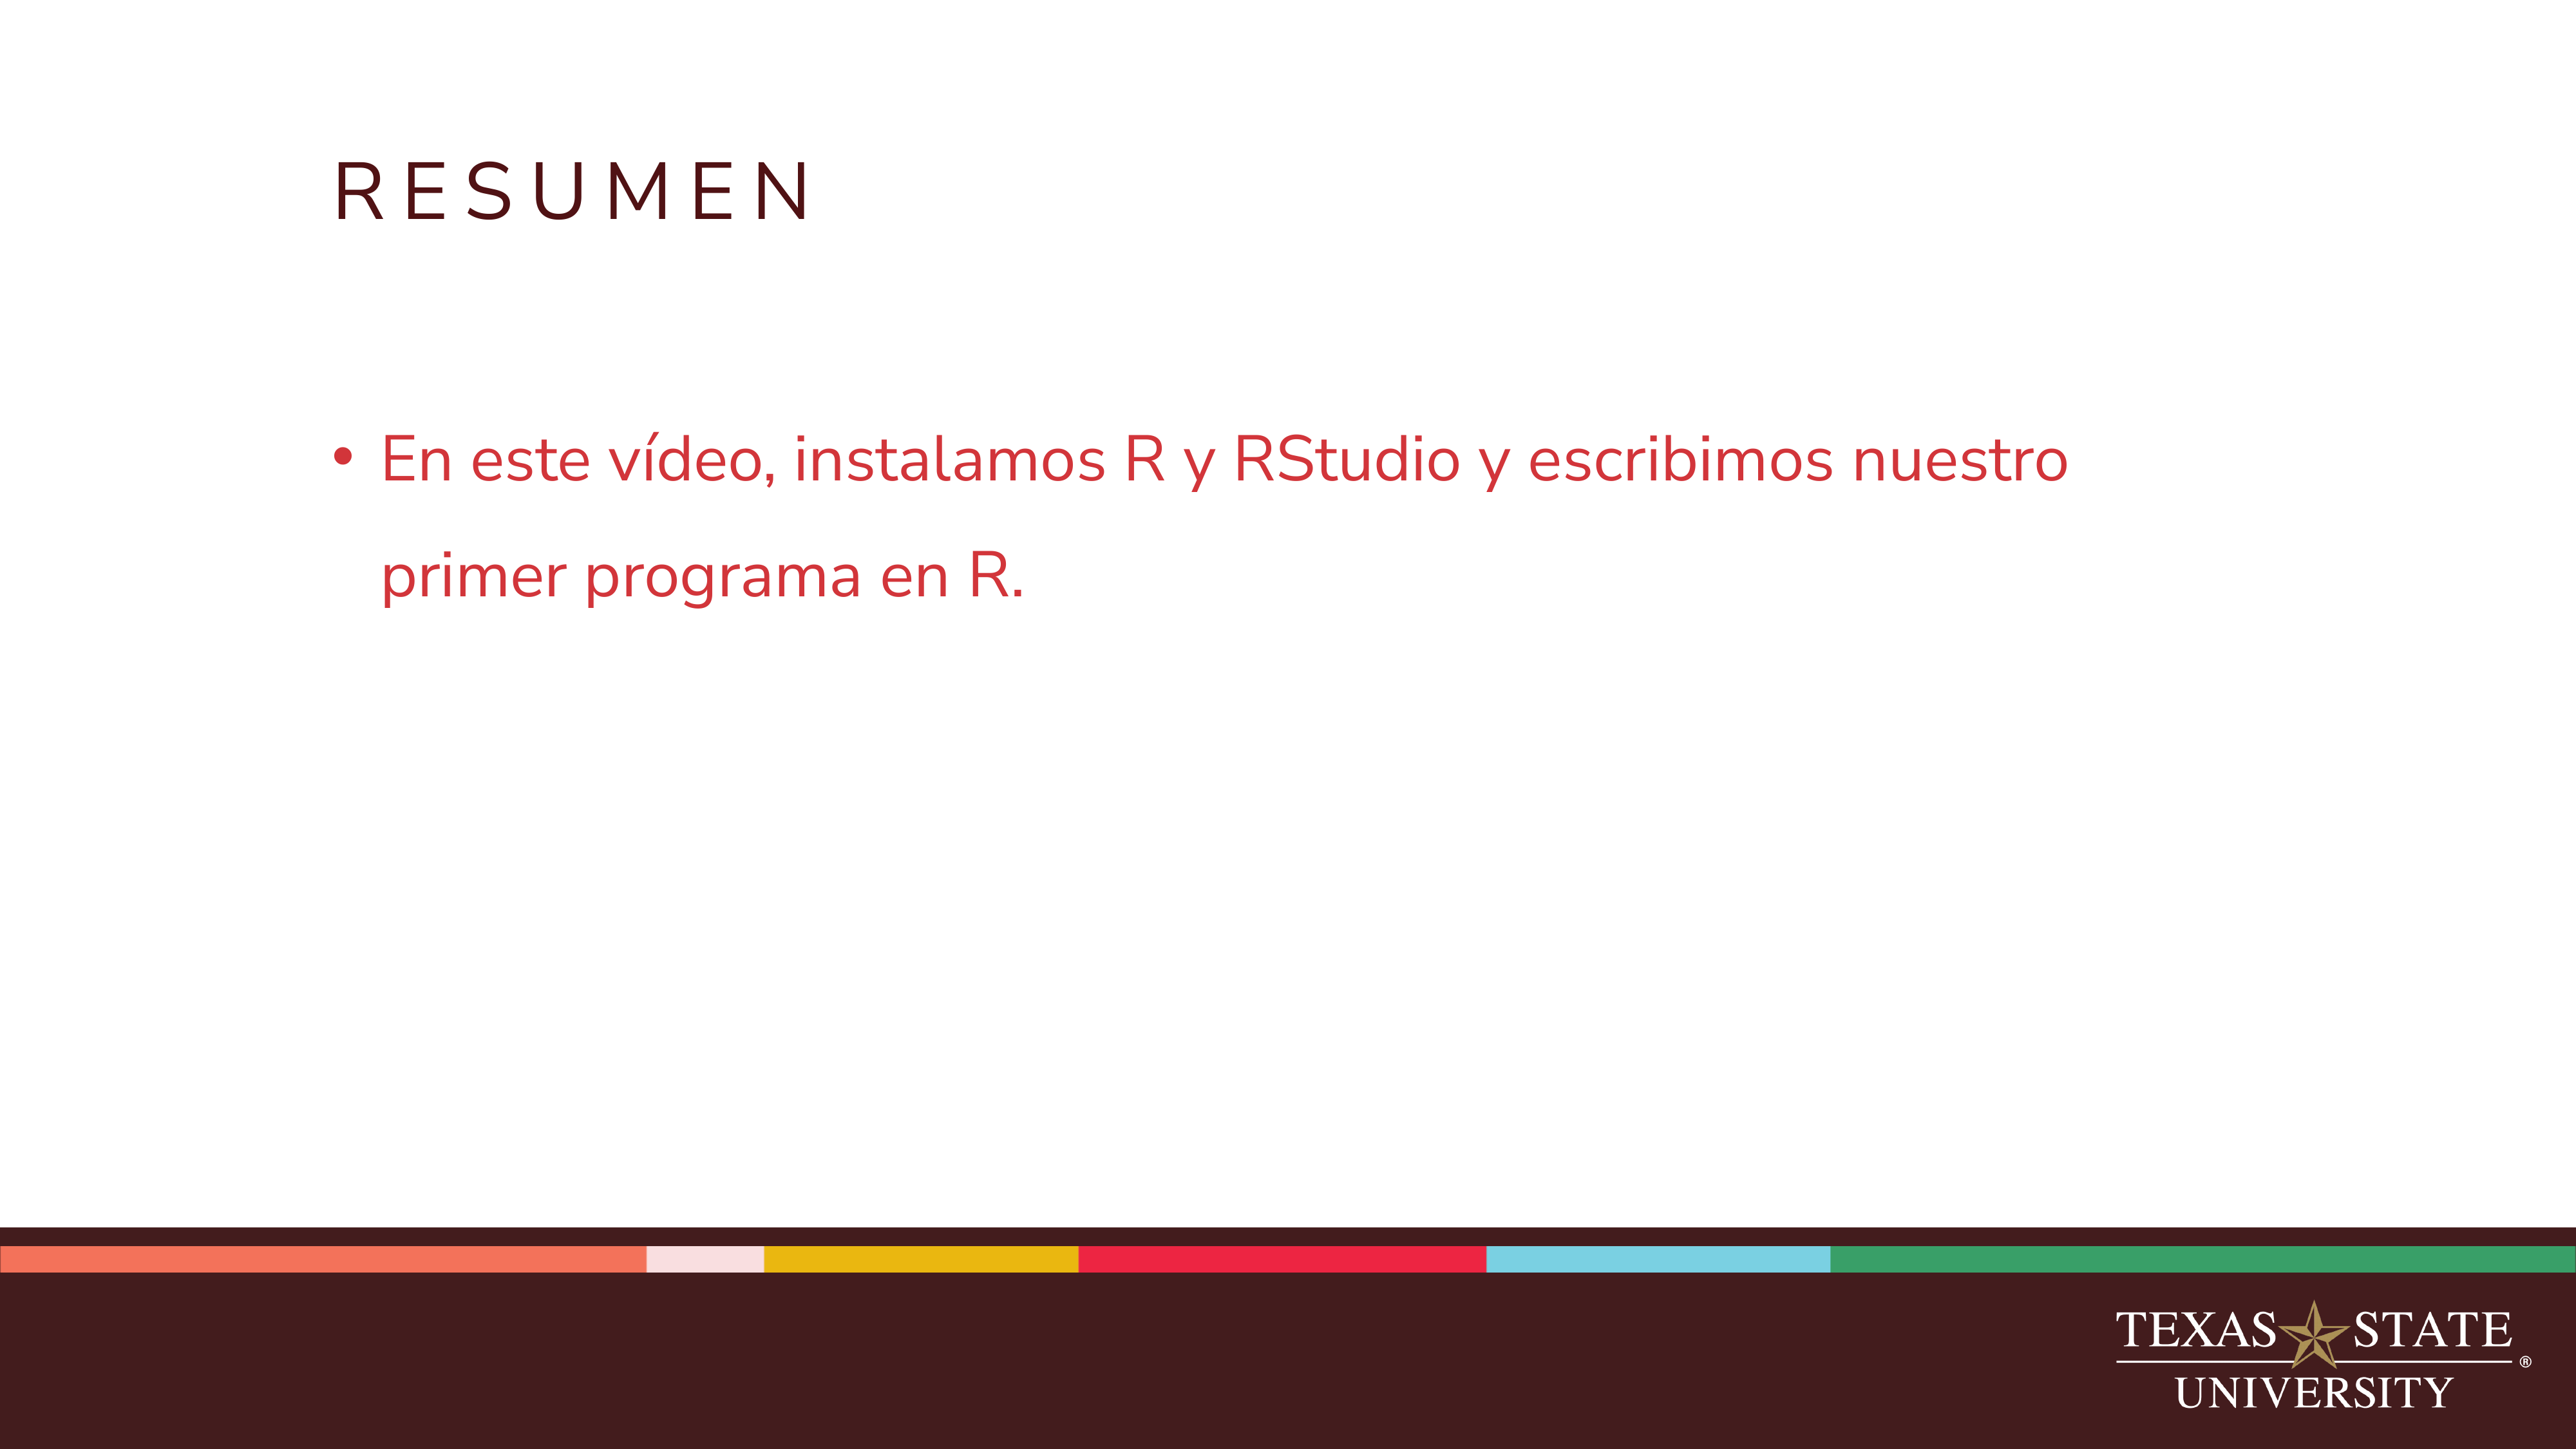

# RESUMEN
En este vídeo, instalamos R y RStudio y escribimos nuestro primer programa en R.